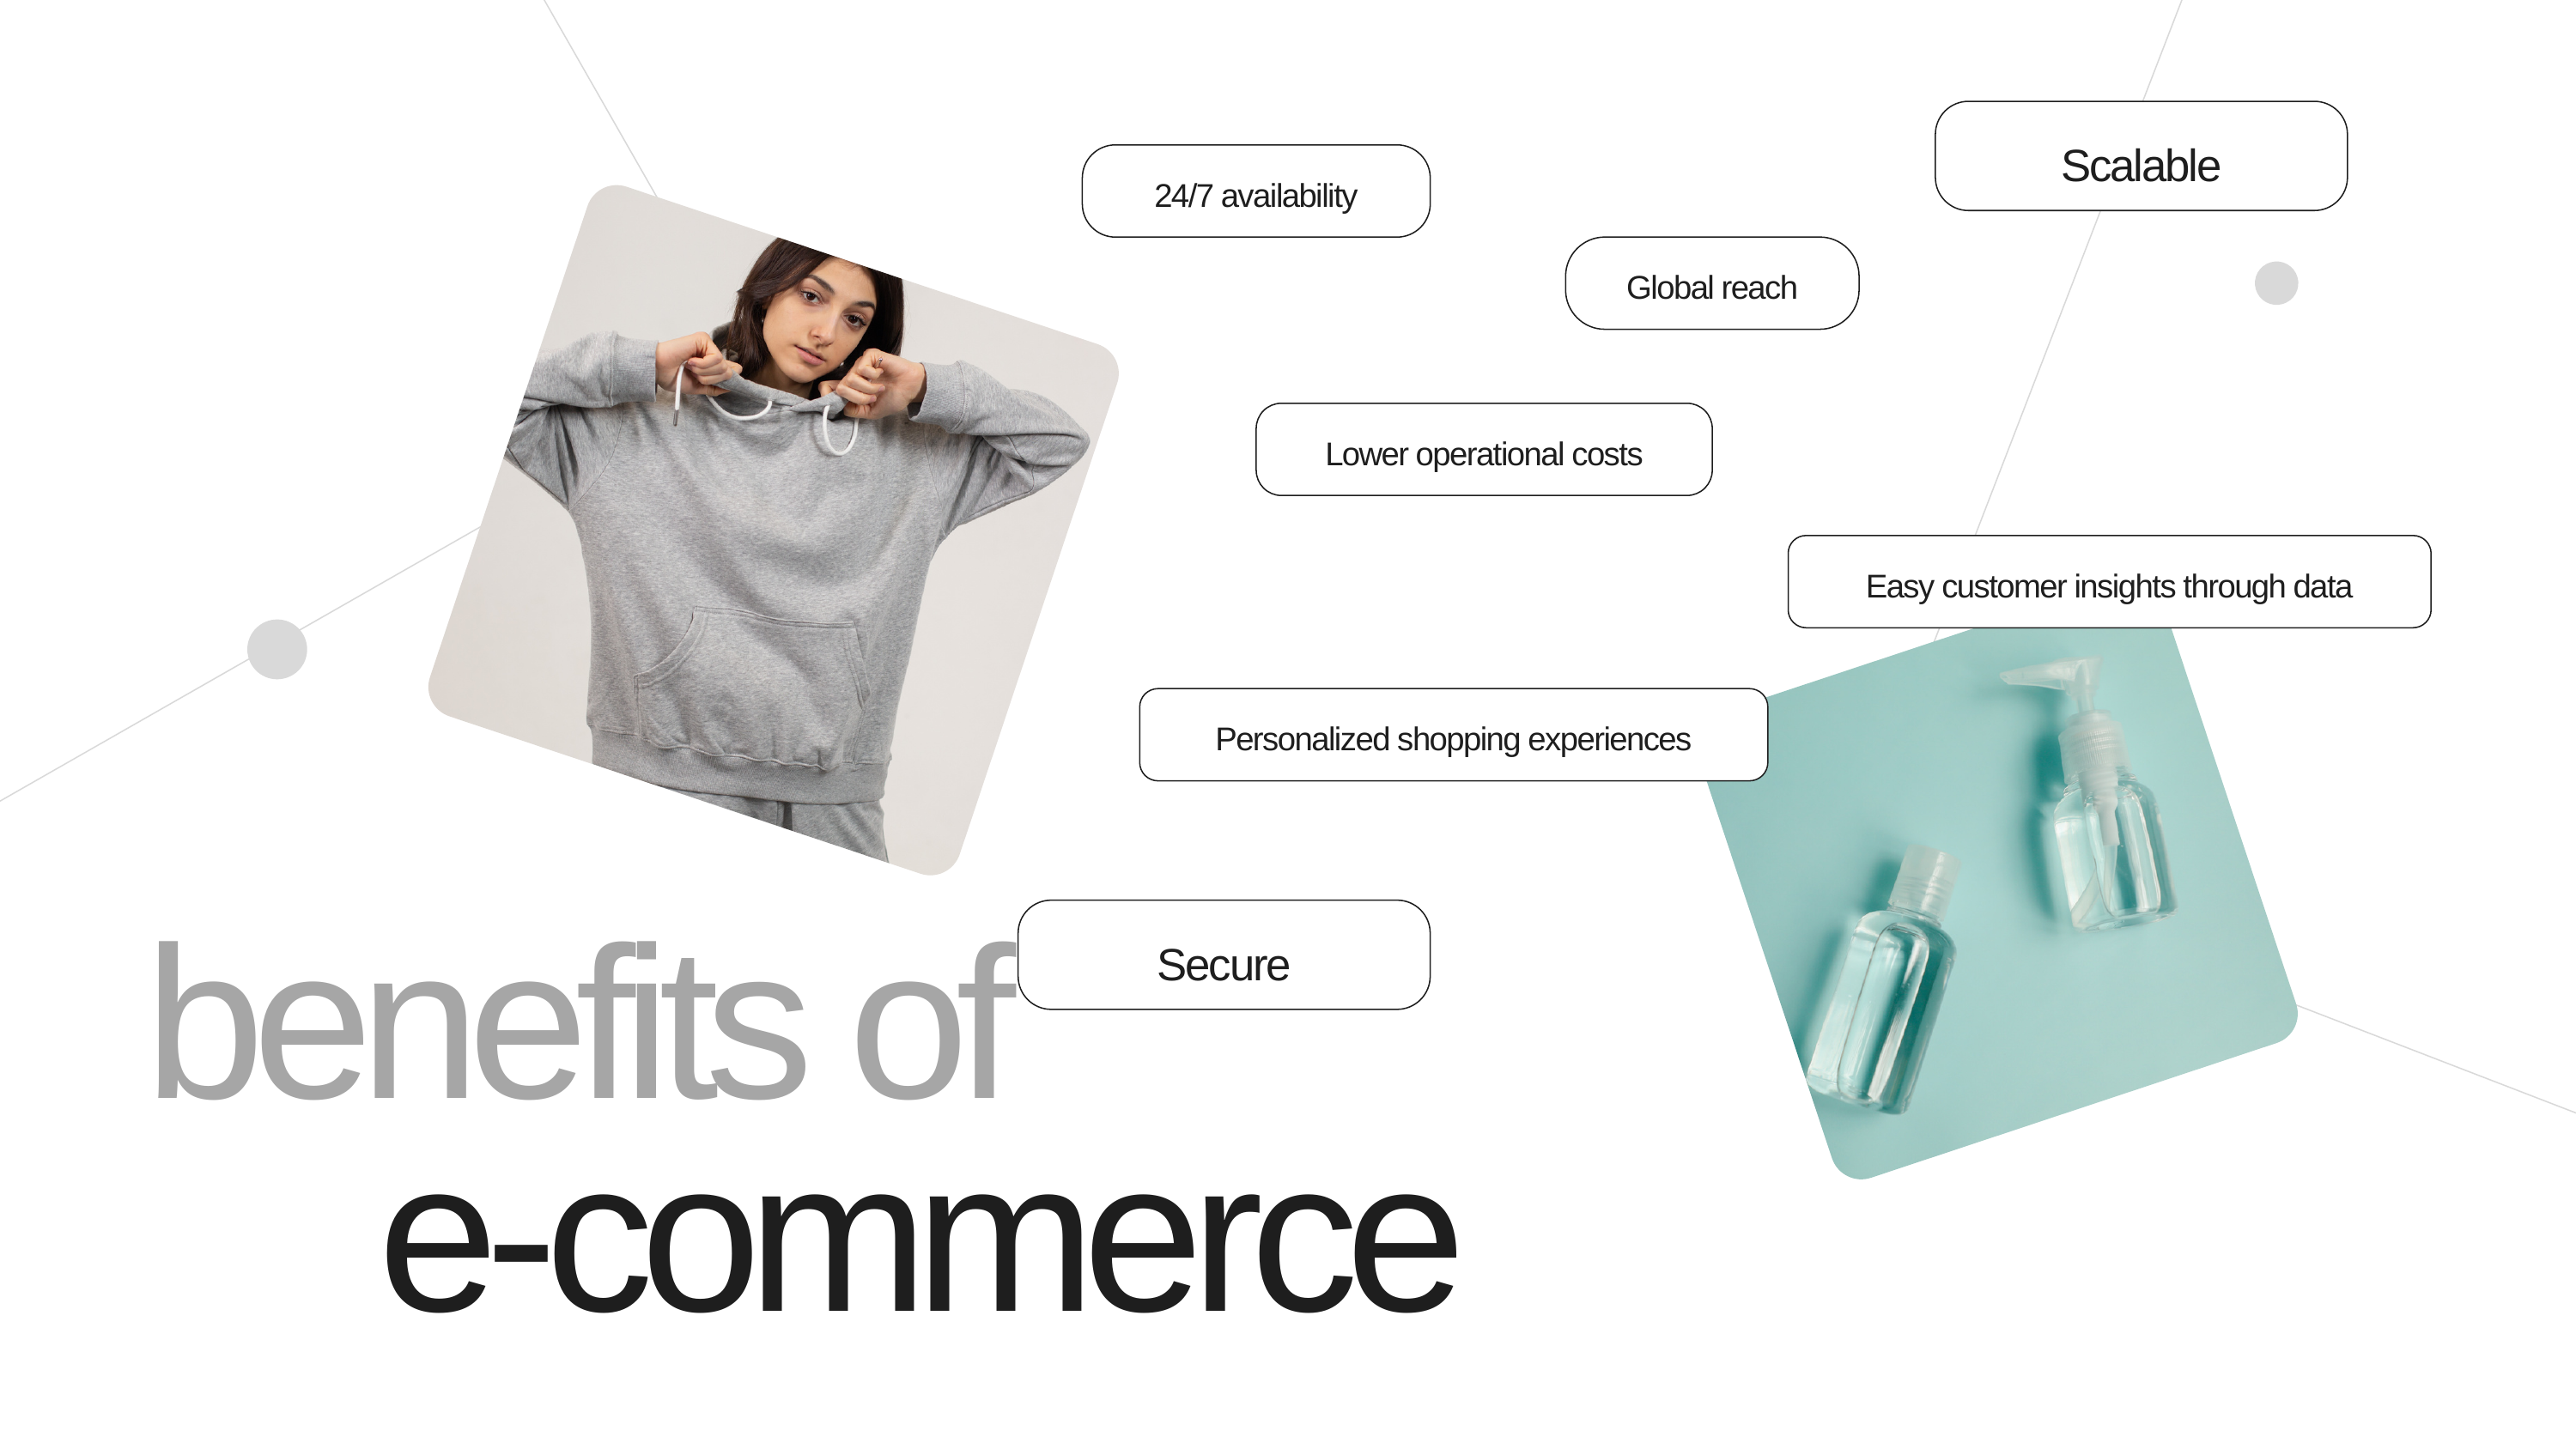

Scalable

24/7 availability

Global reach

Lower operational costs

Easy customer insights through data

Personalized shopping experiences

Secure
benefits of
e-commerce